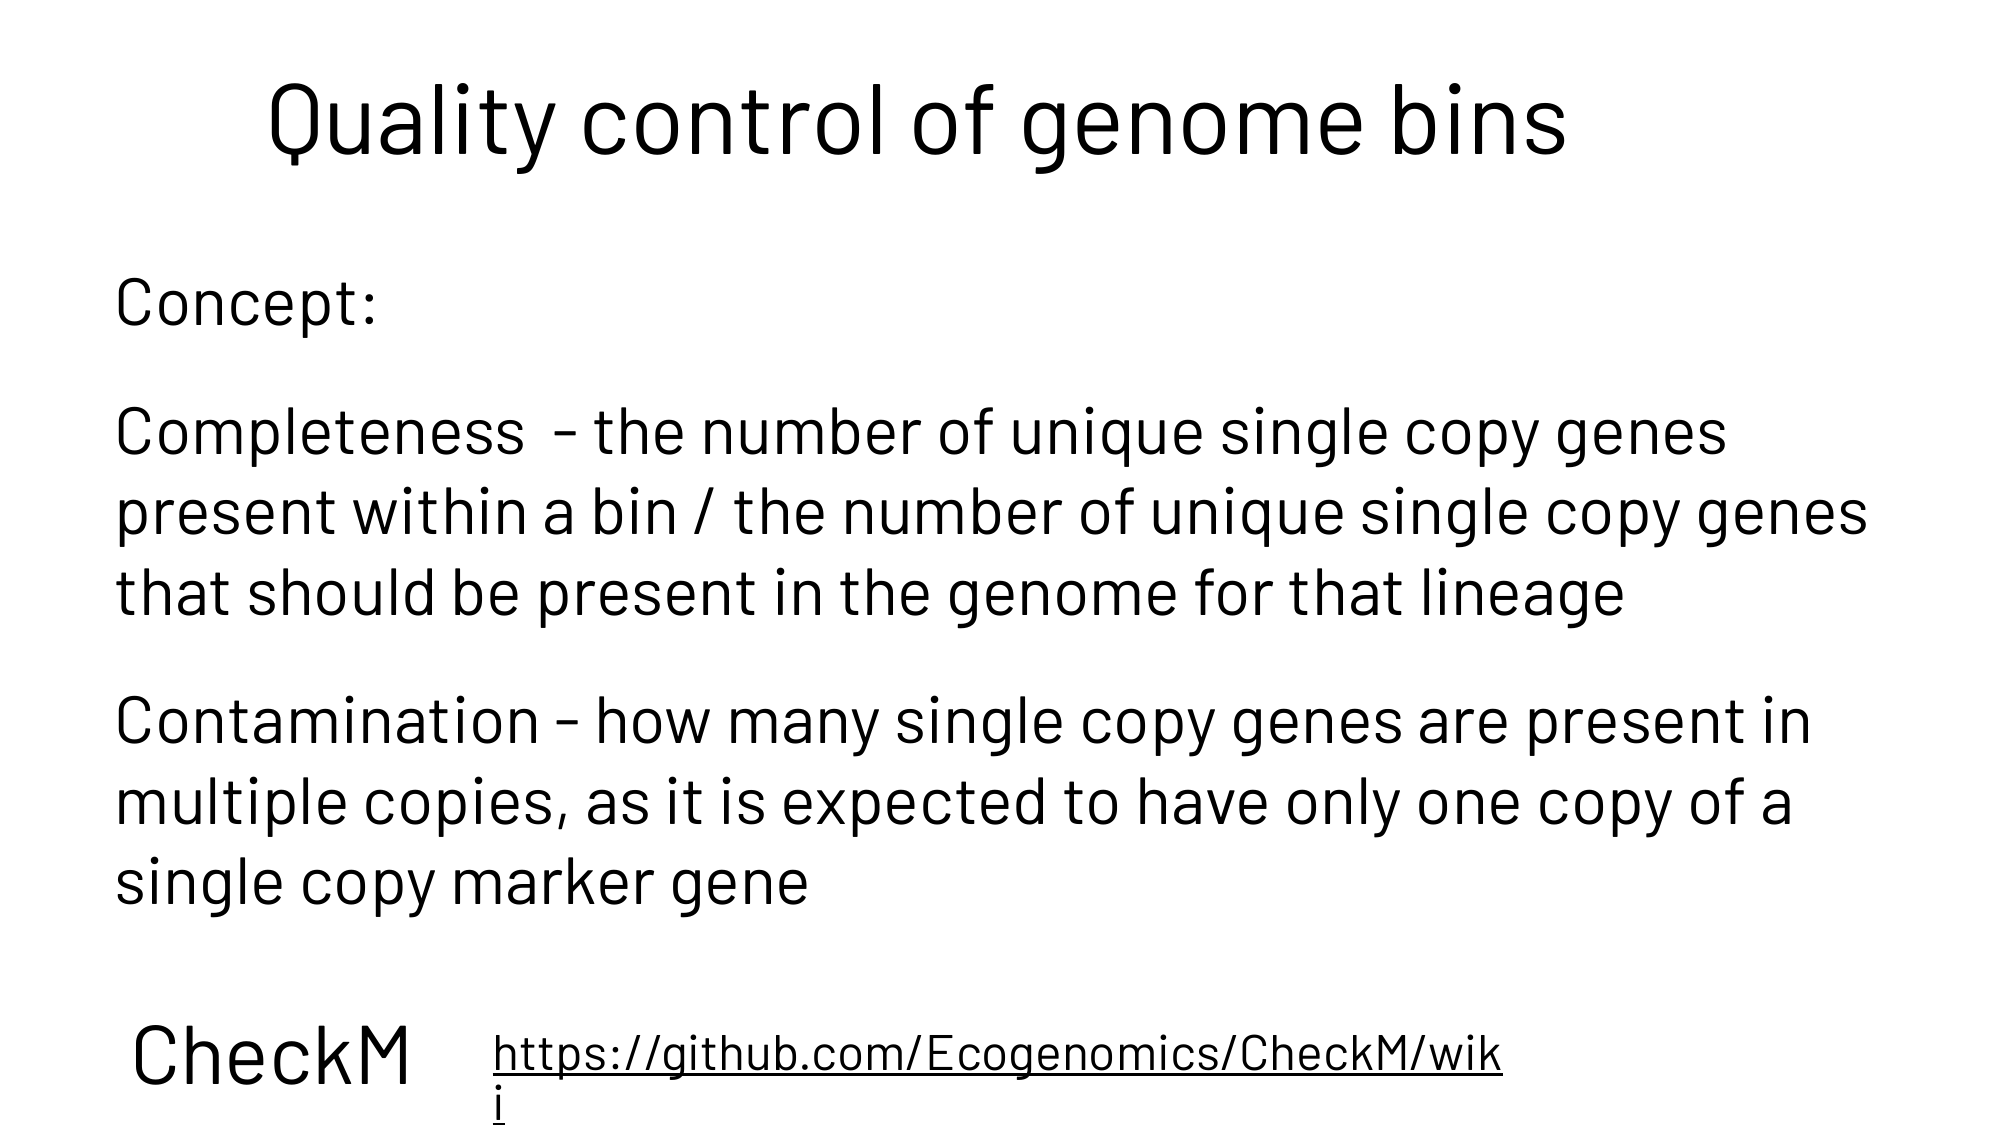

# Quality control of genome bins

Concept:
Completeness  - the number of unique single copy genes present within a bin / the number of unique single copy genes that should be present in the genome for that lineage
Contamination - how many single copy genes are present in multiple copies, as it is expected to have only one copy of a single copy marker gene
CheckM
https://github.com/Ecogenomics/CheckM/wiki